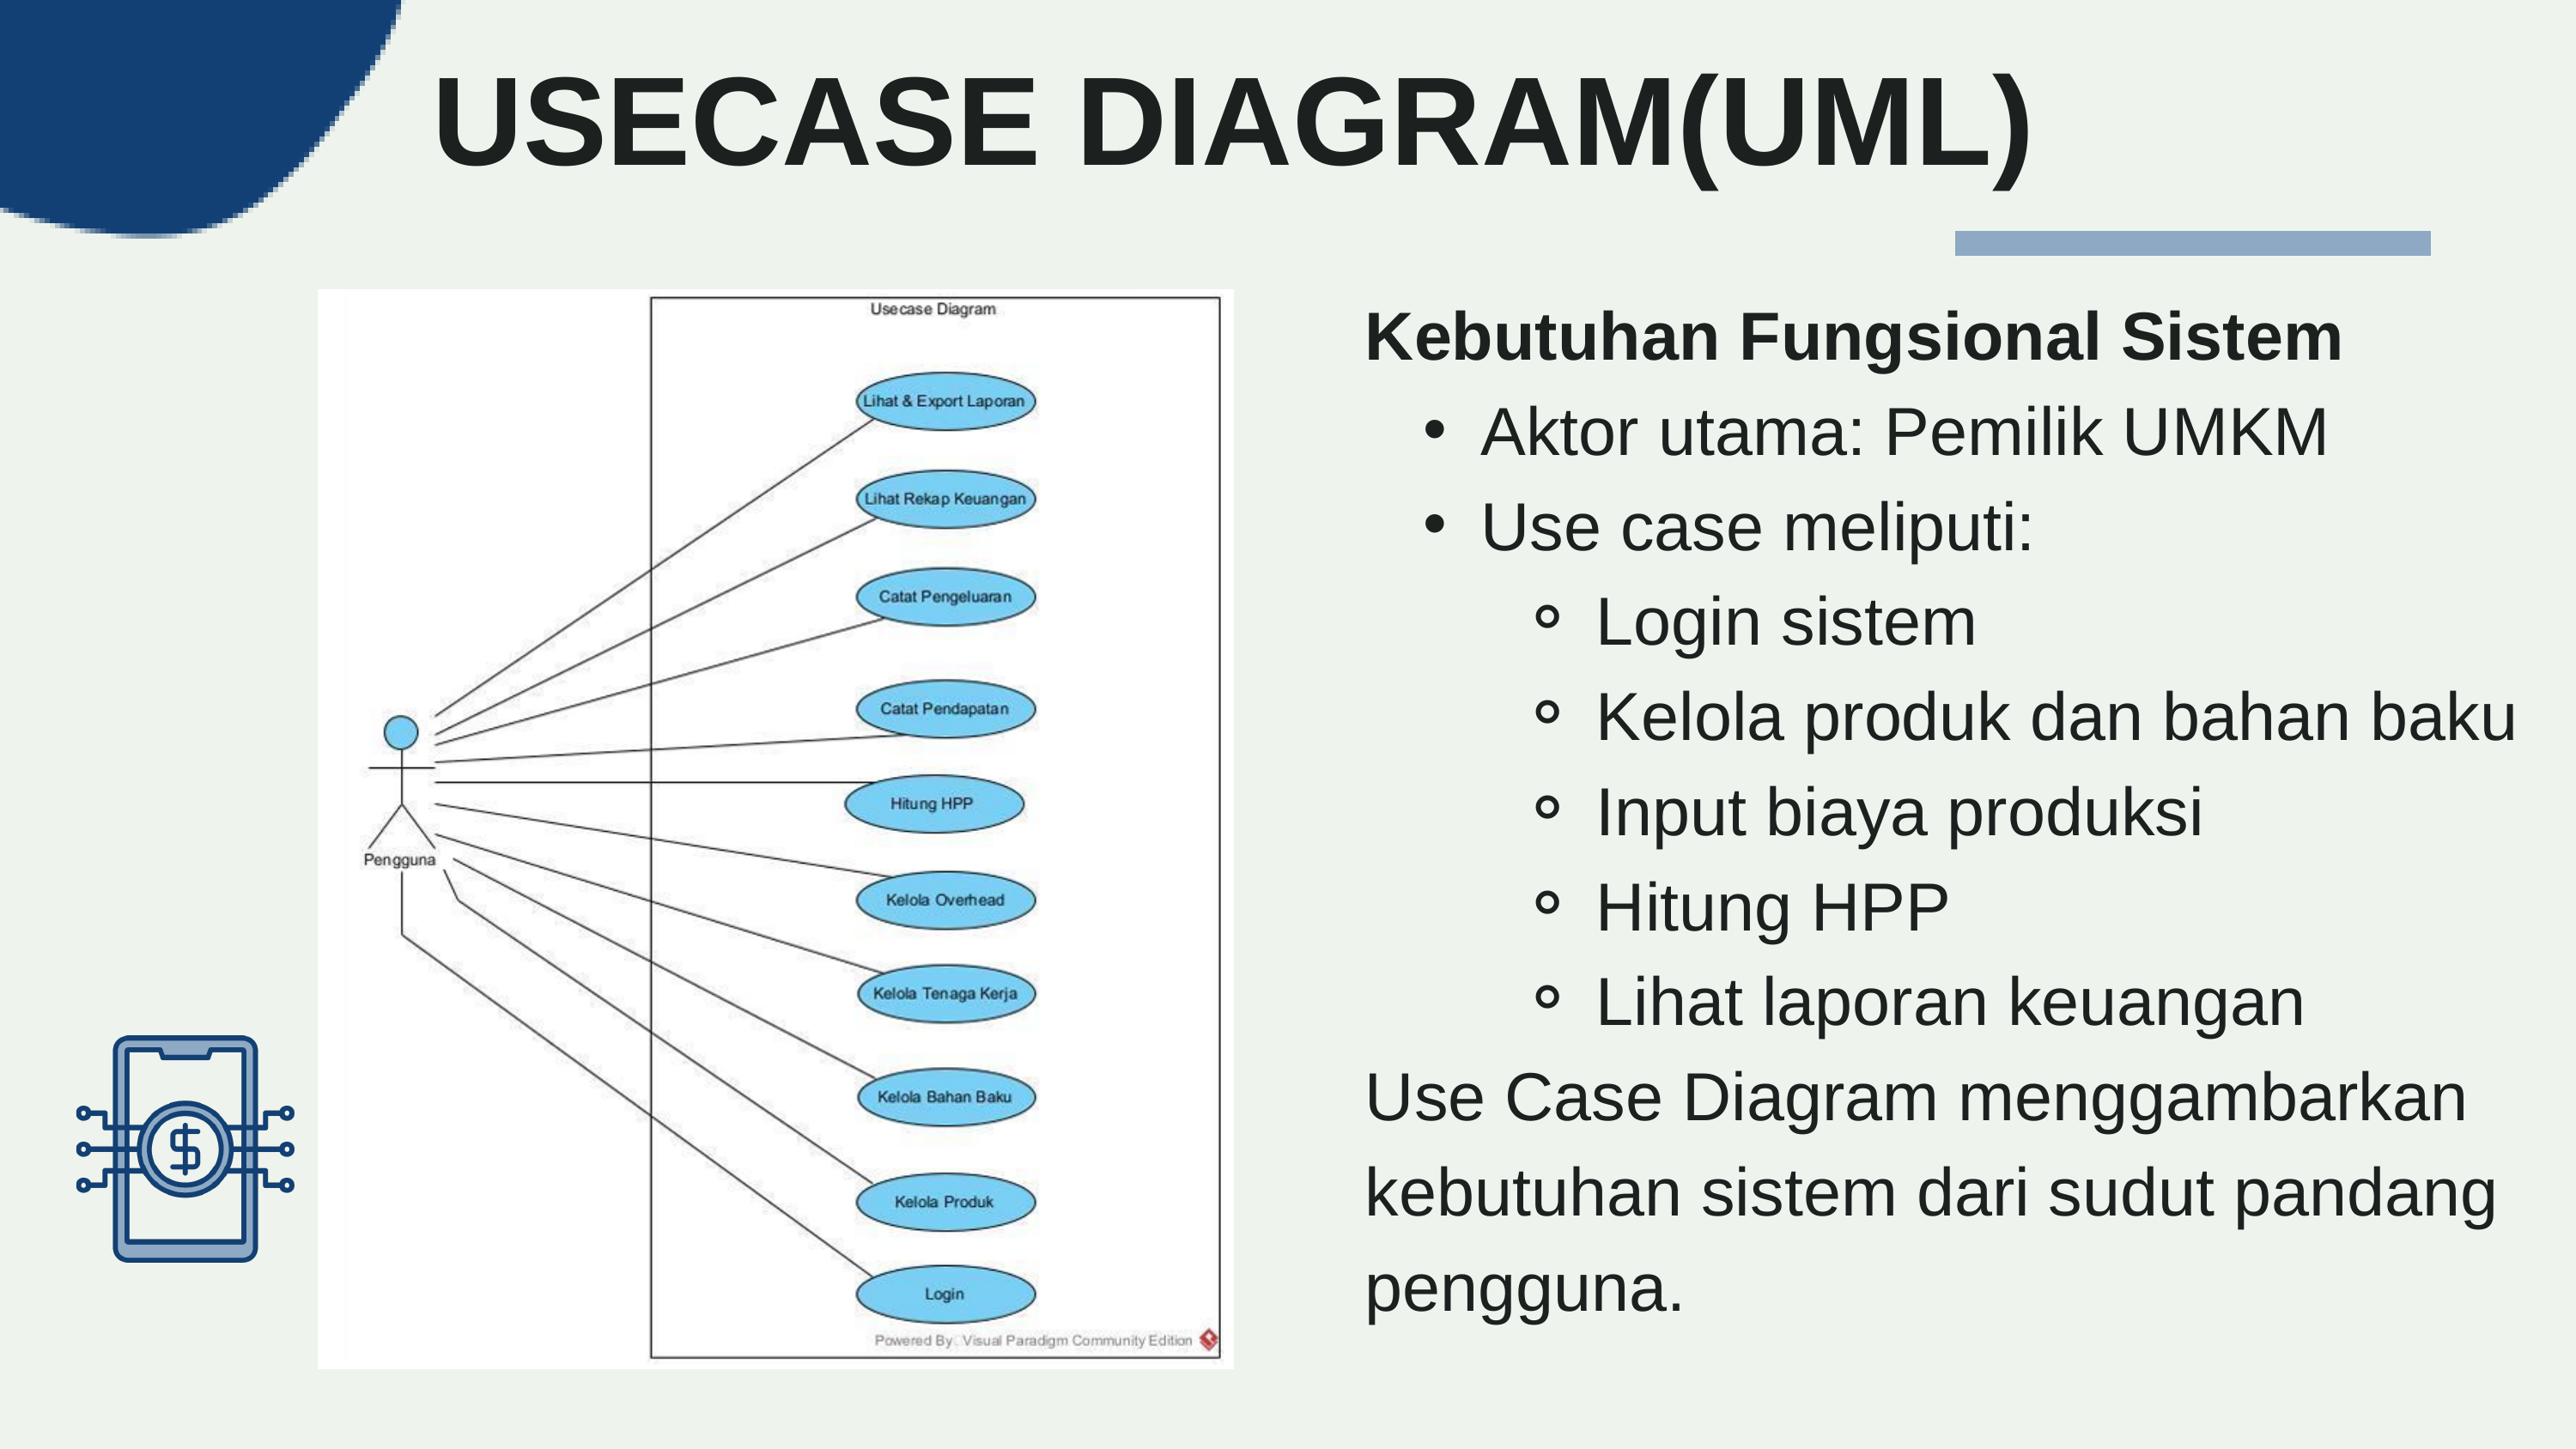

USECASE DIAGRAM(UML)

Kebutuhan Fungsional Sistem
Aktor utama: Pemilik UMKM
Use case meliputi:
Login sistem
Kelola produk dan bahan baku
Input biaya produksi
Hitung HPP
Lihat laporan keuangan
Use Case Diagram menggambarkan kebutuhan sistem dari sudut pandang pengguna.